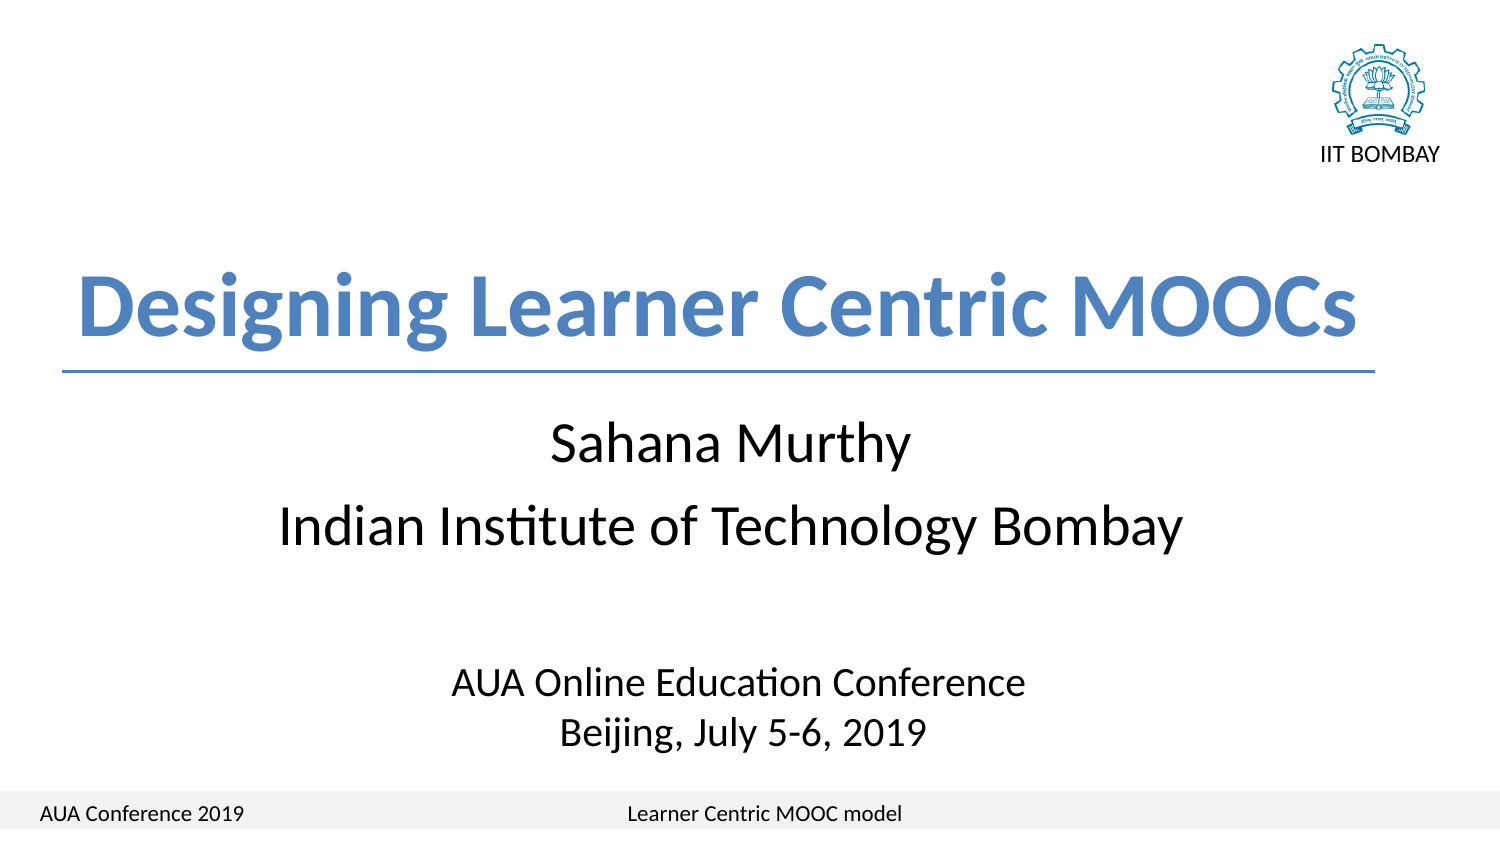

# Designing Learner Centric MOOCs
Sahana Murthy
Indian Institute of Technology Bombay
AUA Online Education Conference
Beijing, July 5-6, 2019